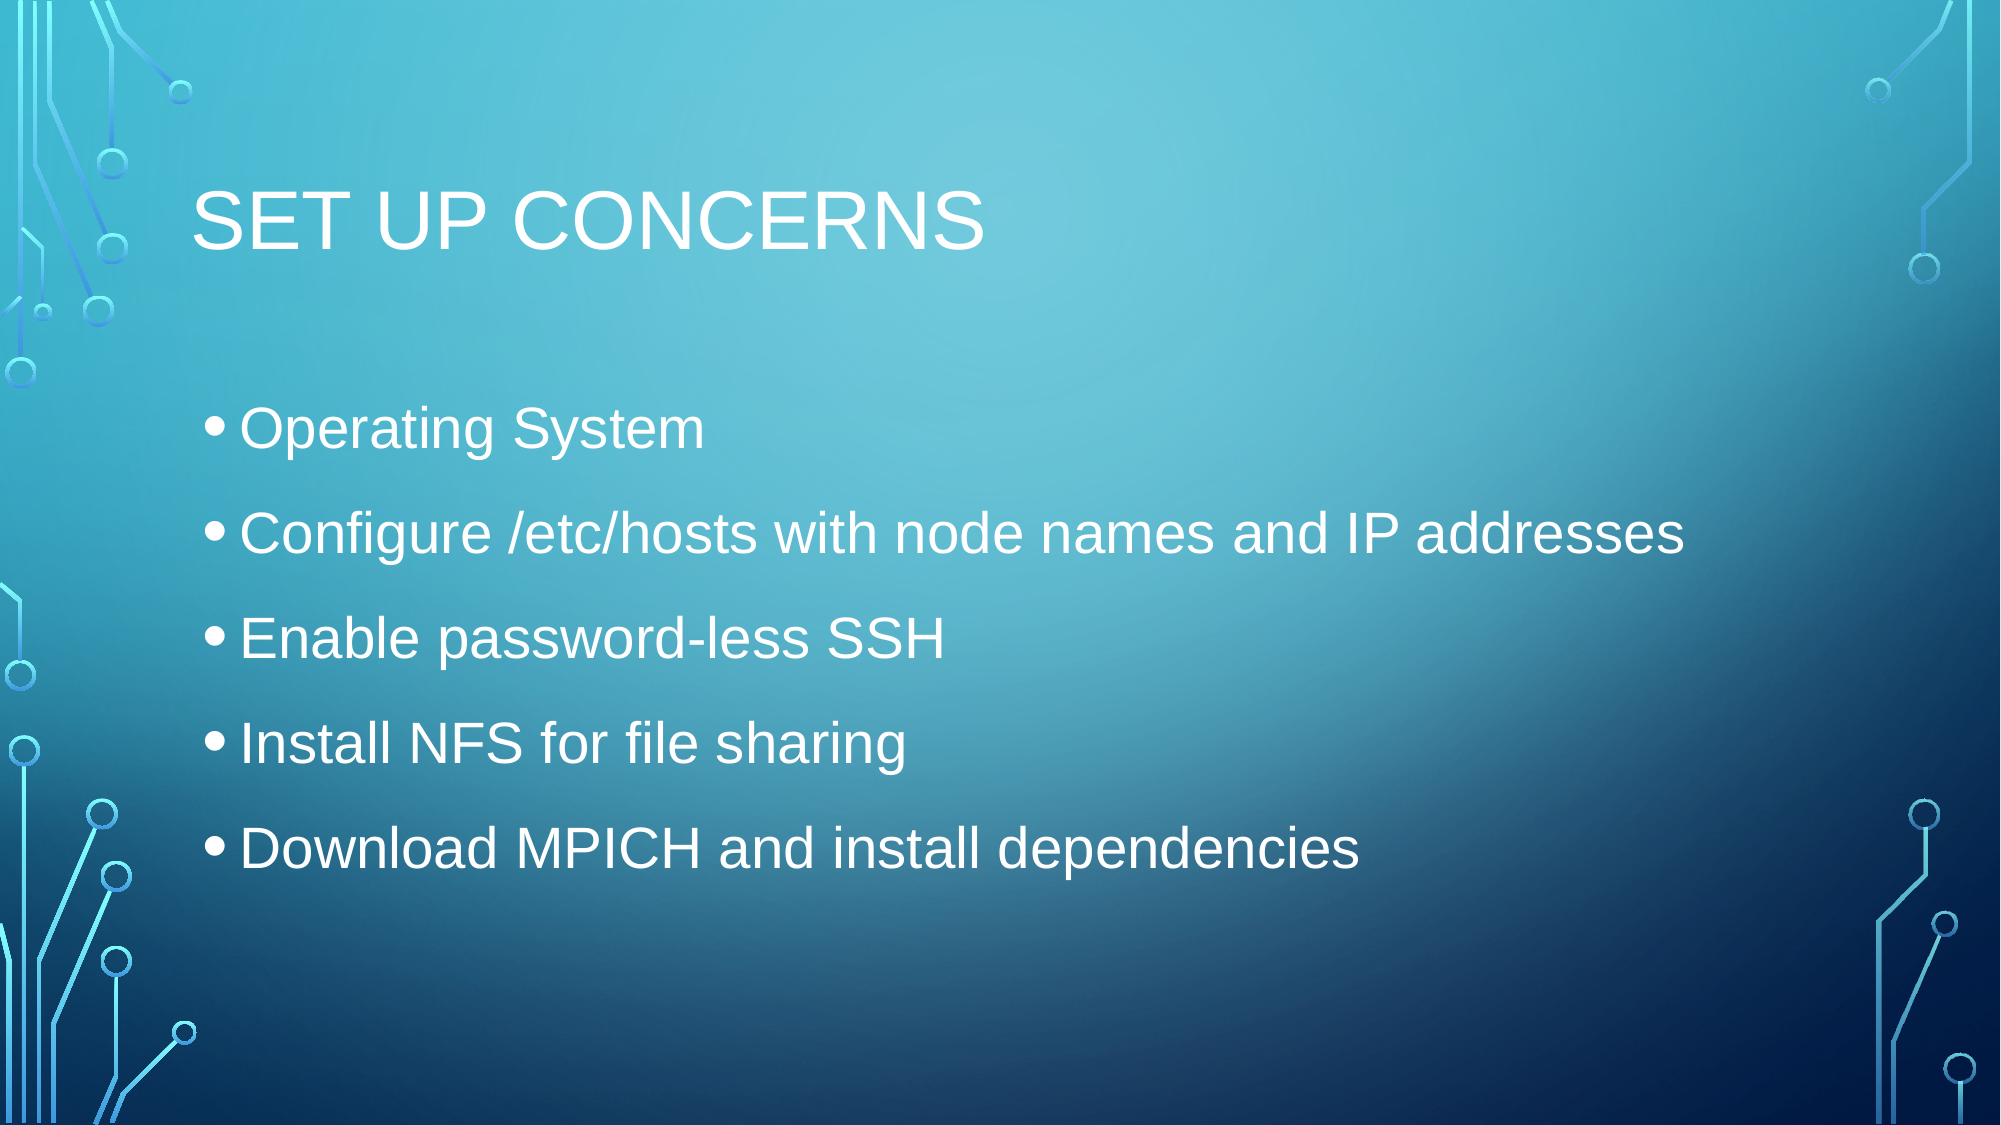

# Set up concerns
Operating System
Configure /etc/hosts with node names and IP addresses
Enable password-less SSH
Install NFS for file sharing
Download MPICH and install dependencies